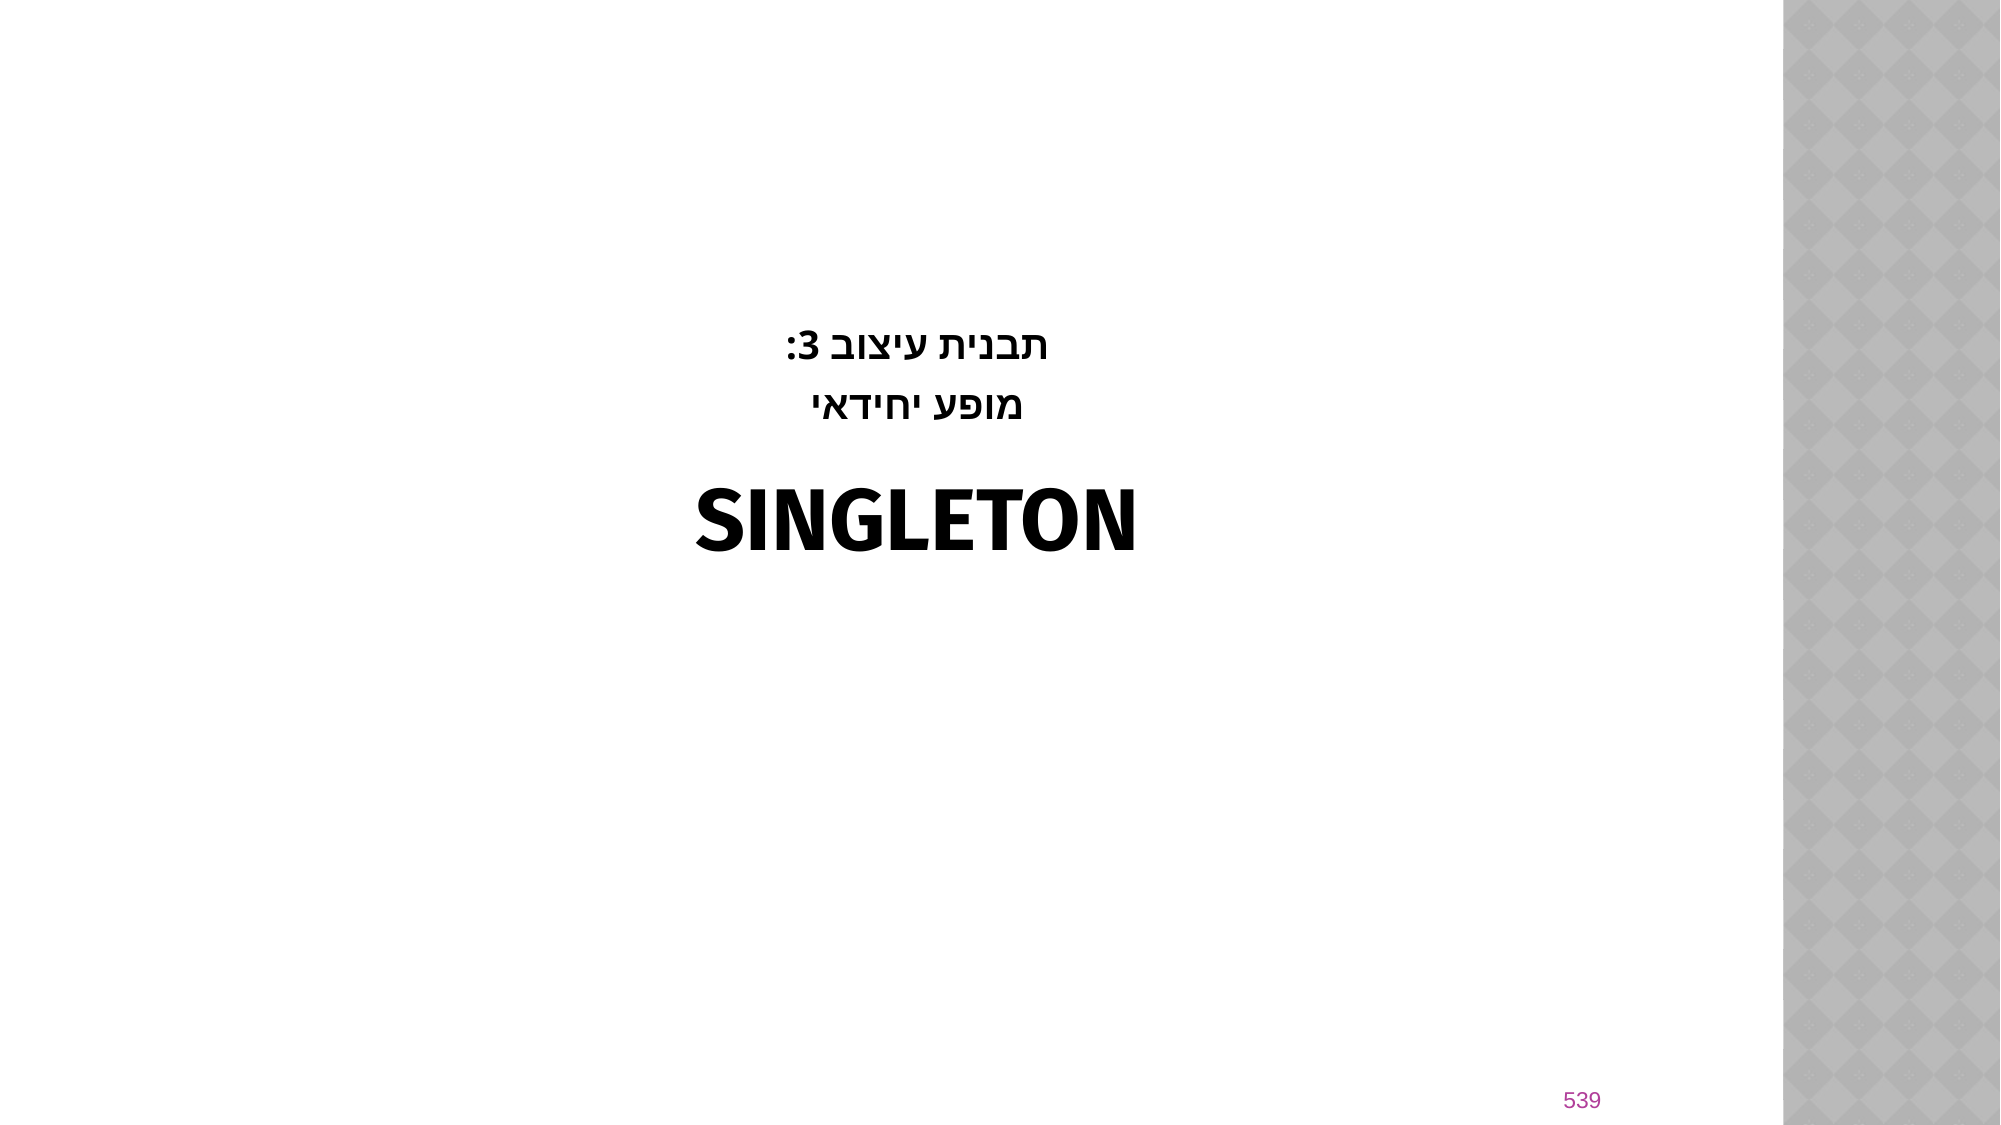

תבנית עיצוב 3:
מופע יחידאי
# singleton
539